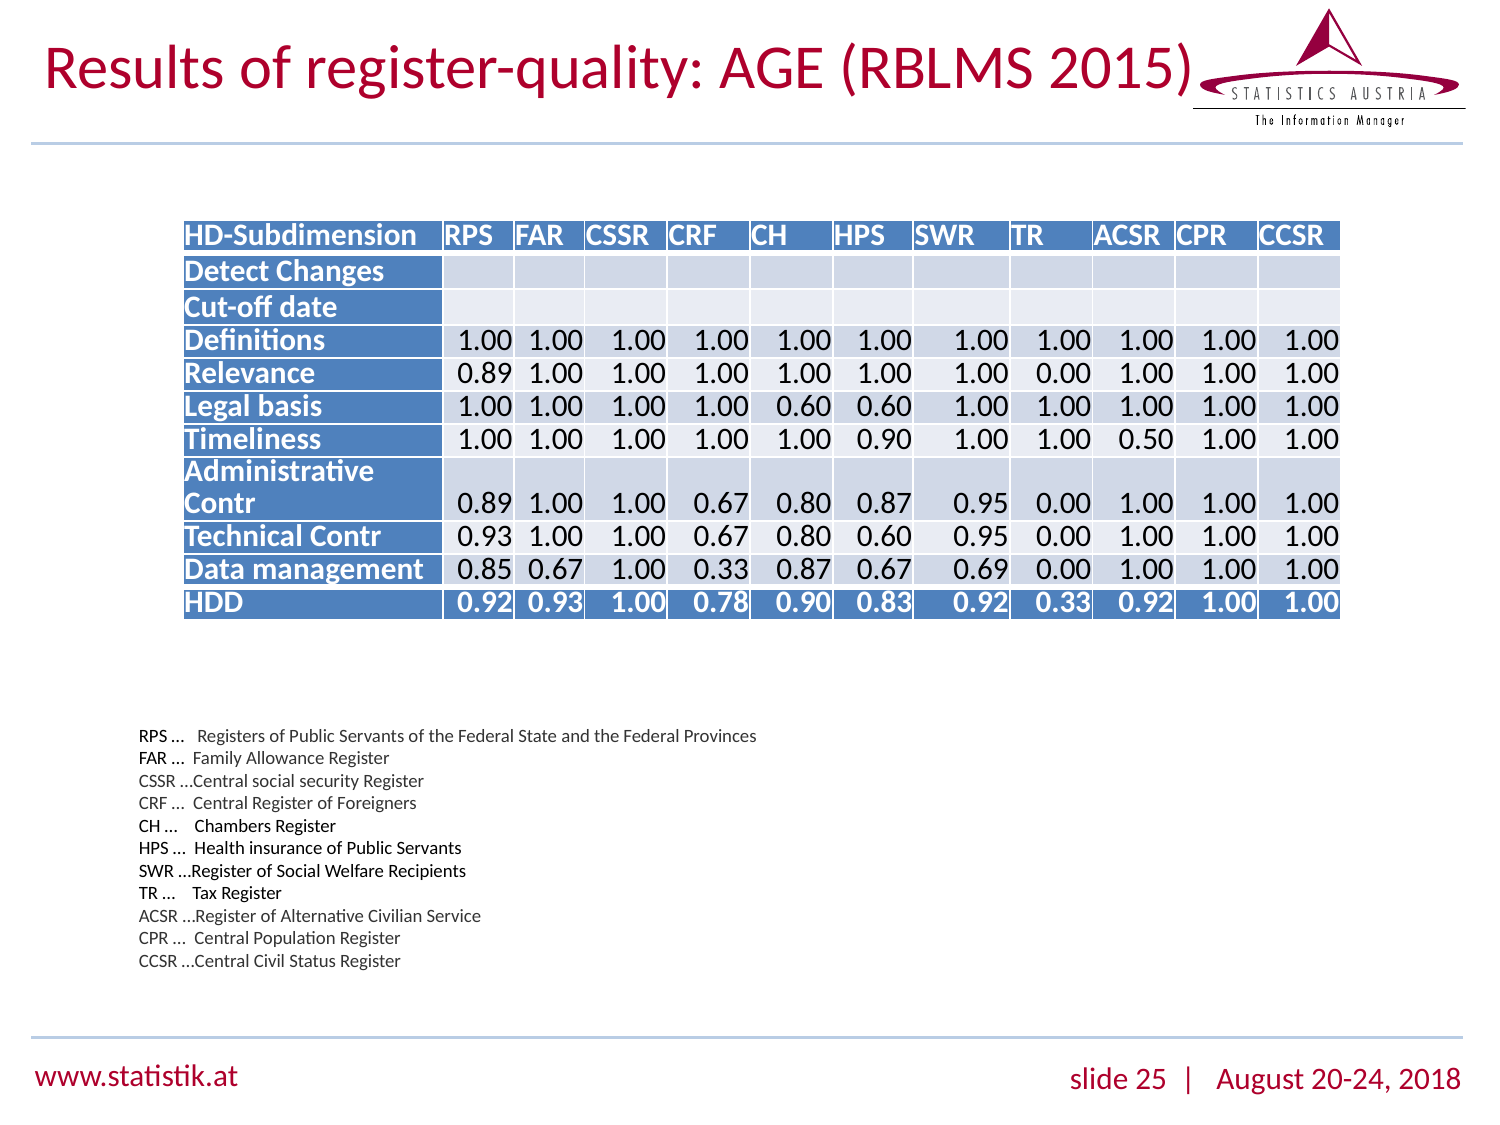

# Results of register-quality: AGE (RBLMS 2015)
| HD-Subdimension | RPS | FAR | CSSR | CRF | CH | HPS | SWR | TR | ACSR | CPR | CCSR |
| --- | --- | --- | --- | --- | --- | --- | --- | --- | --- | --- | --- |
| Detect Changes |  |  |  |  |  |  |  |  |  |  |  |
| Cut-off date |  |  |  |  |  |  |  |  |  |  |  |
| Definitions | 1.00 | 1.00 | 1.00 | 1.00 | 1.00 | 1.00 | 1.00 | 1.00 | 1.00 | 1.00 | 1.00 |
| Relevance | 0.89 | 1.00 | 1.00 | 1.00 | 1.00 | 1.00 | 1.00 | 0.00 | 1.00 | 1.00 | 1.00 |
| Legal basis | 1.00 | 1.00 | 1.00 | 1.00 | 0.60 | 0.60 | 1.00 | 1.00 | 1.00 | 1.00 | 1.00 |
| Timeliness | 1.00 | 1.00 | 1.00 | 1.00 | 1.00 | 0.90 | 1.00 | 1.00 | 0.50 | 1.00 | 1.00 |
| Administrative Contr | 0.89 | 1.00 | 1.00 | 0.67 | 0.80 | 0.87 | 0.95 | 0.00 | 1.00 | 1.00 | 1.00 |
| Technical Contr | 0.93 | 1.00 | 1.00 | 0.67 | 0.80 | 0.60 | 0.95 | 0.00 | 1.00 | 1.00 | 1.00 |
| Data management | 0.85 | 0.67 | 1.00 | 0.33 | 0.87 | 0.67 | 0.69 | 0.00 | 1.00 | 1.00 | 1.00 |
| HDD | 0.92 | 0.93 | 1.00 | 0.78 | 0.90 | 0.83 | 0.92 | 0.33 | 0.92 | 1.00 | 1.00 |
RPS …   Registers of Public Servants of the Federal State and the Federal Provinces
FAR …  Family Allowance Register
CSSR …Central social security Register
CRF …  Central Register of Foreigners
CH …    Chambers Register
HPS …  Health insurance of Public Servants
SWR …Register of Social Welfare Recipients
TR …    Tax Register
ACSR …Register of Alternative Civilian Service
CPR …  Central Population Register
CCSR …Central Civil Status Register